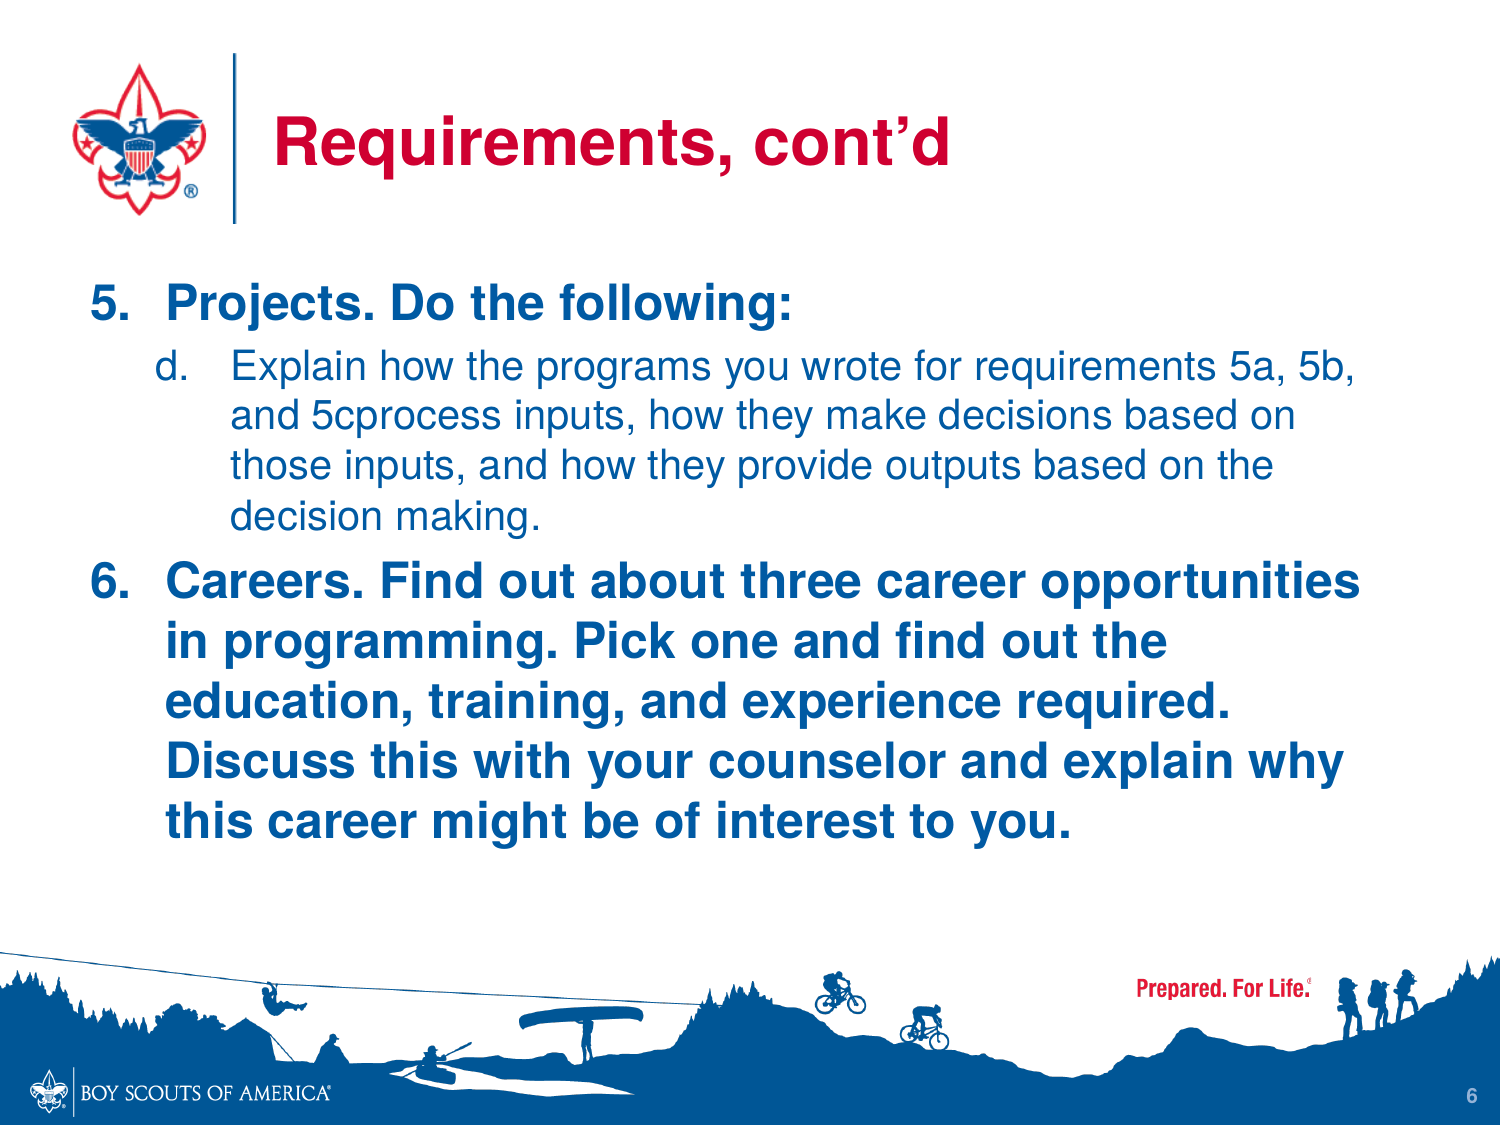

# Requirements, cont’d
Projects. Do the following:
Explain how the programs you wrote for requirements 5a, 5b, and 5cprocess inputs, how they make decisions based on those inputs, and how they provide outputs based on the decision making.
Careers. Find out about three career opportunities in programming. Pick one and find out the education, training, and experience required. Discuss this with your counselor and explain why this career might be of interest to you.

6